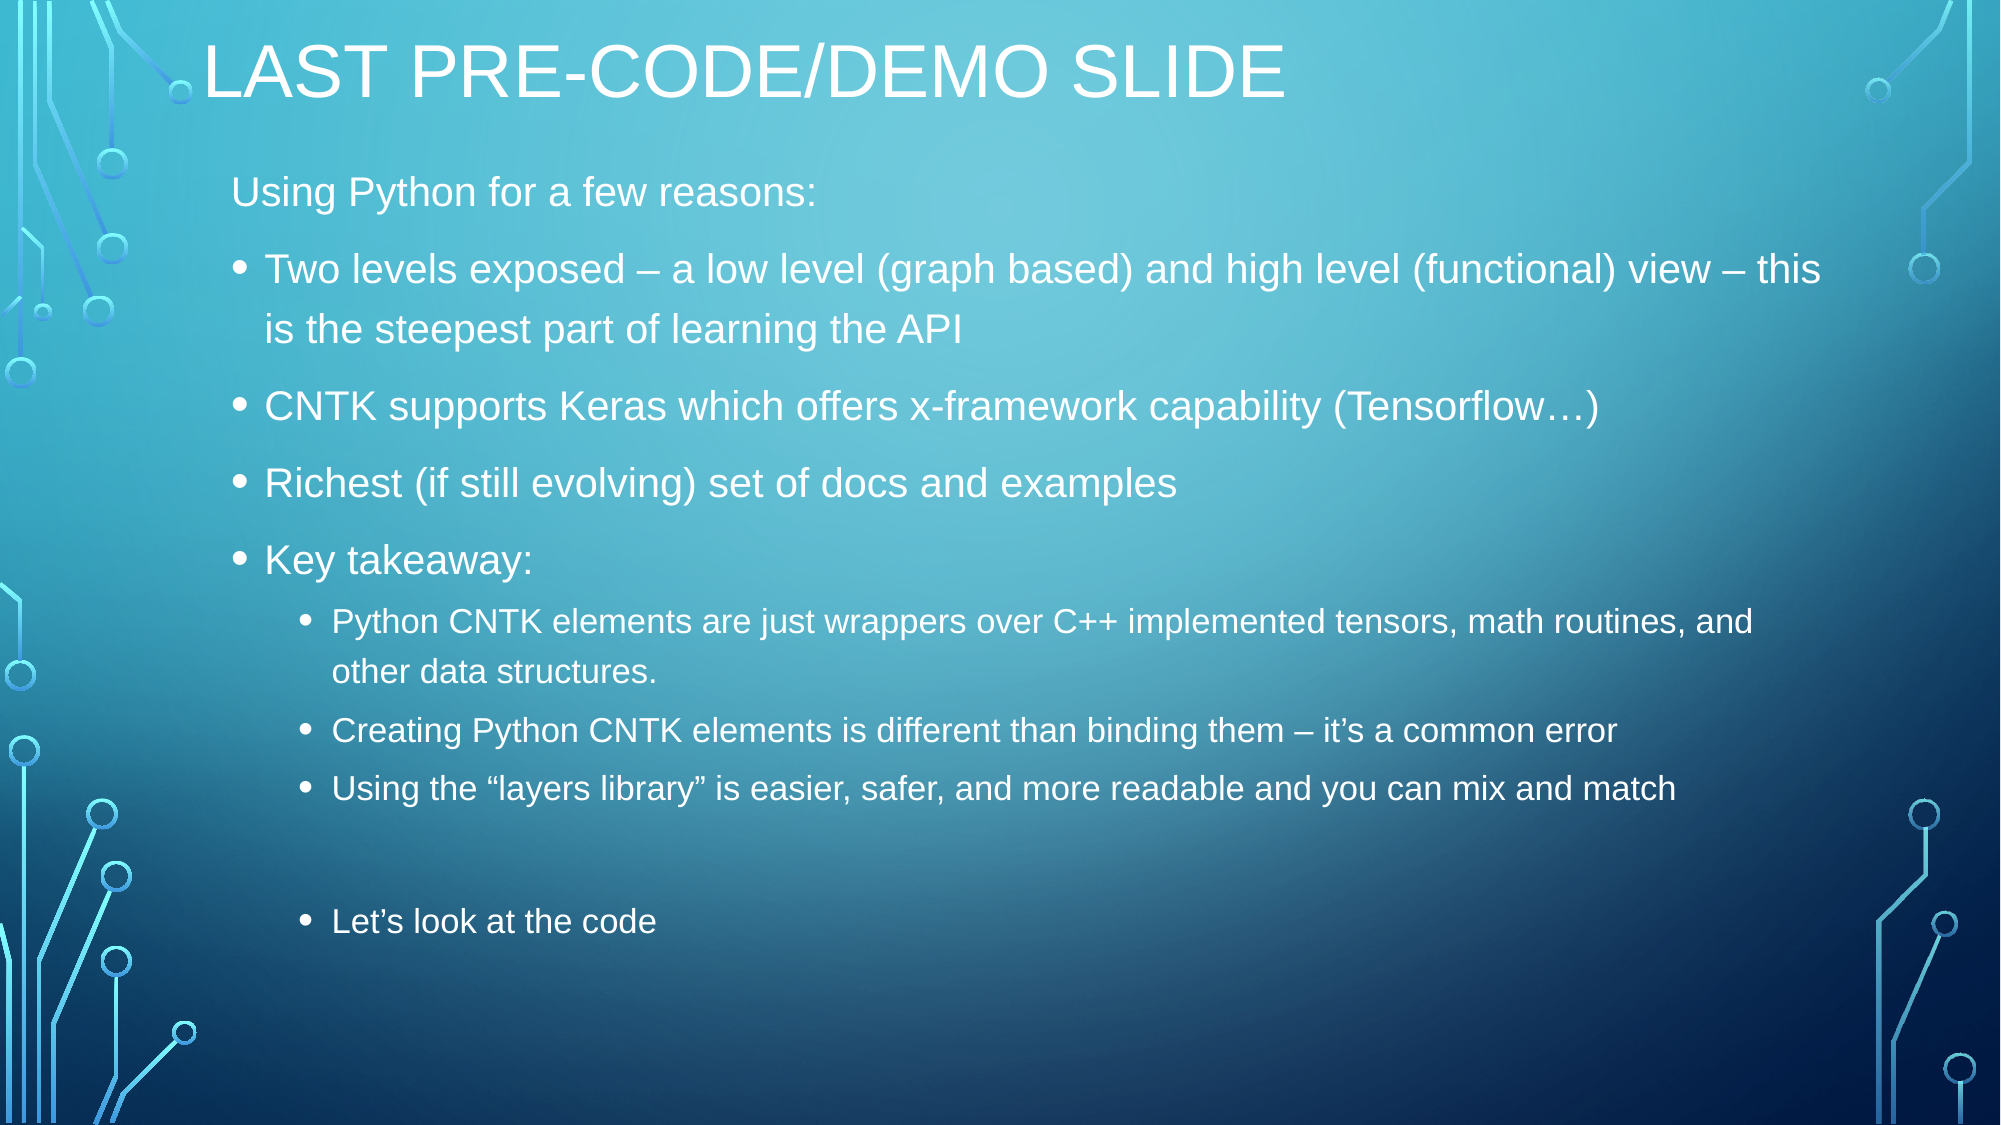

# Last pre-code/demo slide
Using Python for a few reasons:
Two levels exposed – a low level (graph based) and high level (functional) view – this is the steepest part of learning the API
CNTK supports Keras which offers x-framework capability (Tensorflow…)
Richest (if still evolving) set of docs and examples
Key takeaway:
Python CNTK elements are just wrappers over C++ implemented tensors, math routines, and other data structures.
Creating Python CNTK elements is different than binding them – it’s a common error
Using the “layers library” is easier, safer, and more readable and you can mix and match

Let’s look at the code